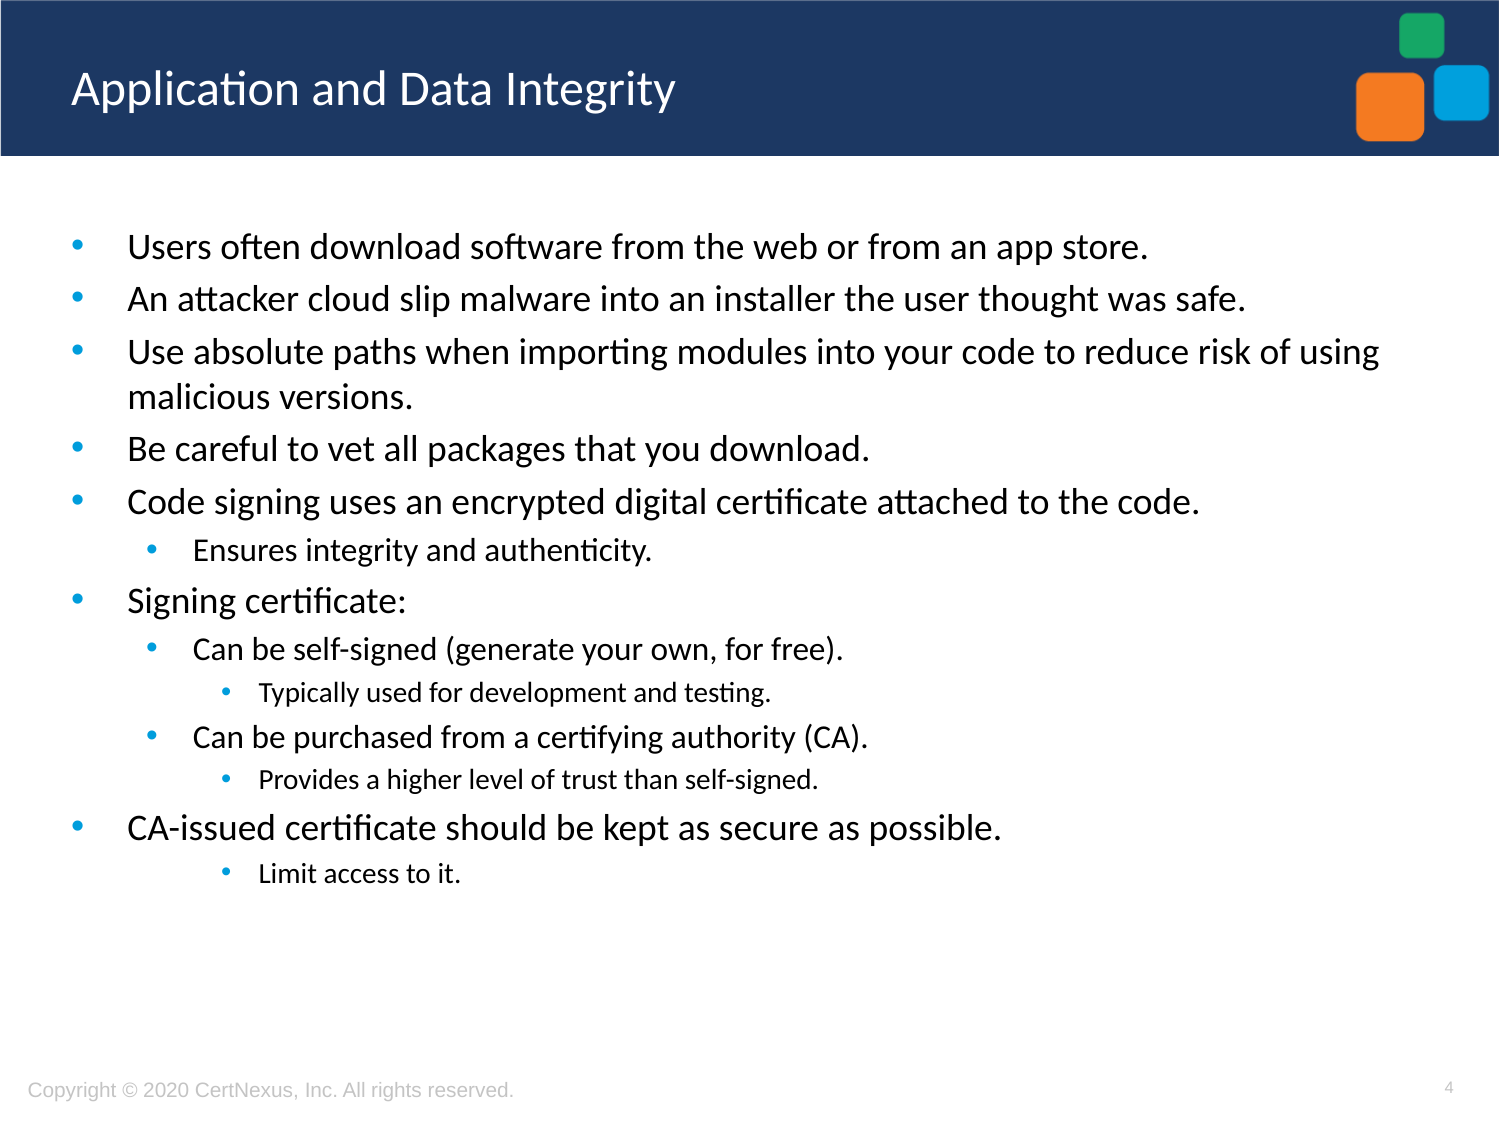

# Application and Data Integrity
Users often download software from the web or from an app store.
An attacker cloud slip malware into an installer the user thought was safe.
Use absolute paths when importing modules into your code to reduce risk of using malicious versions.
Be careful to vet all packages that you download.
Code signing uses an encrypted digital certificate attached to the code.
Ensures integrity and authenticity.
Signing certificate:
Can be self-signed (generate your own, for free).
Typically used for development and testing.
Can be purchased from a certifying authority (CA).
Provides a higher level of trust than self-signed.
CA-issued certificate should be kept as secure as possible.
Limit access to it.
4